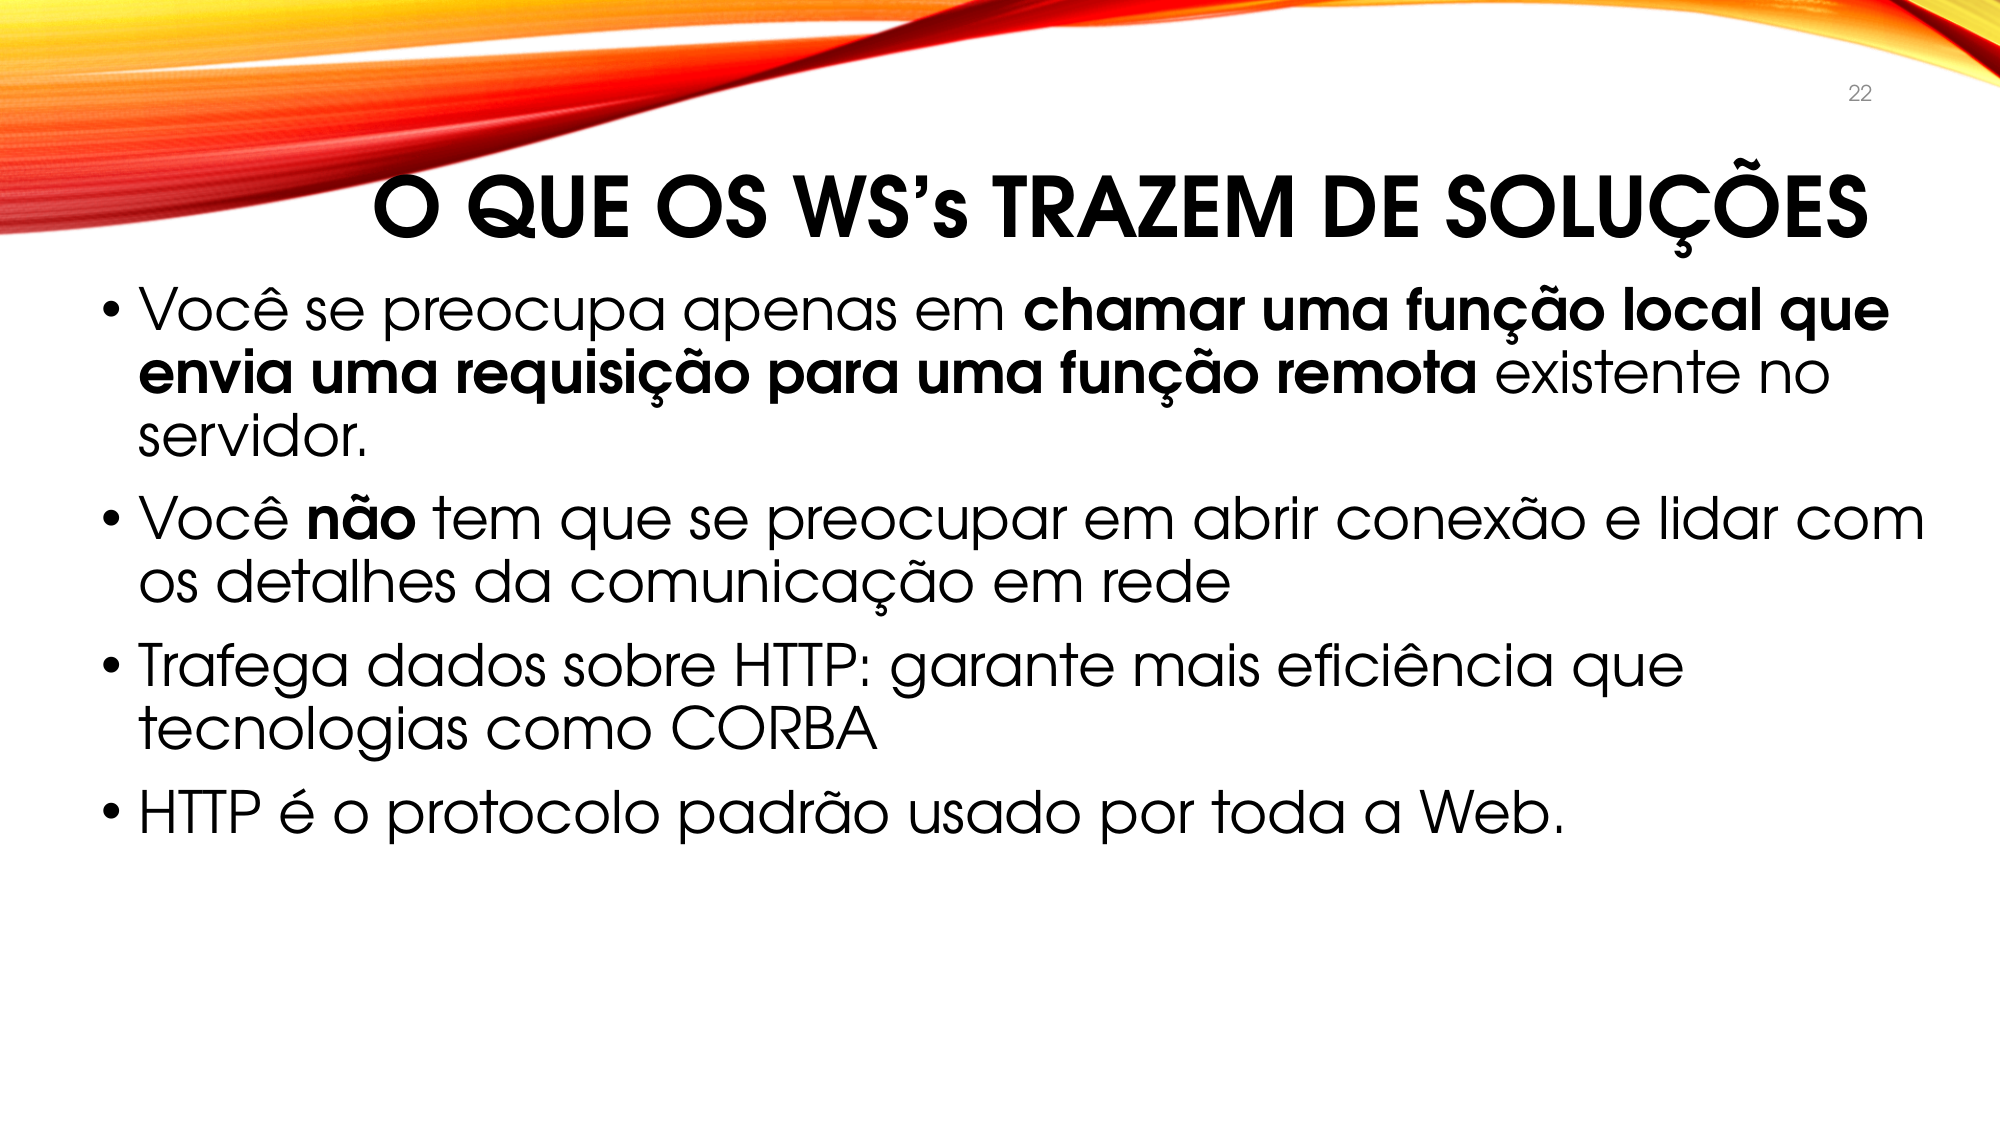

22
# O QUE OS WS’s TRAZEM DE SOLUÇÕES
Você se preocupa apenas em chamar uma função local que envia uma requisição para uma função remota existente no servidor.
Você não tem que se preocupar em abrir conexão e lidar com os detalhes da comunicação em rede
Trafega dados sobre HTTP: garante mais eficiência que tecnologias como CORBA
HTTP é o protocolo padrão usado por toda a Web.